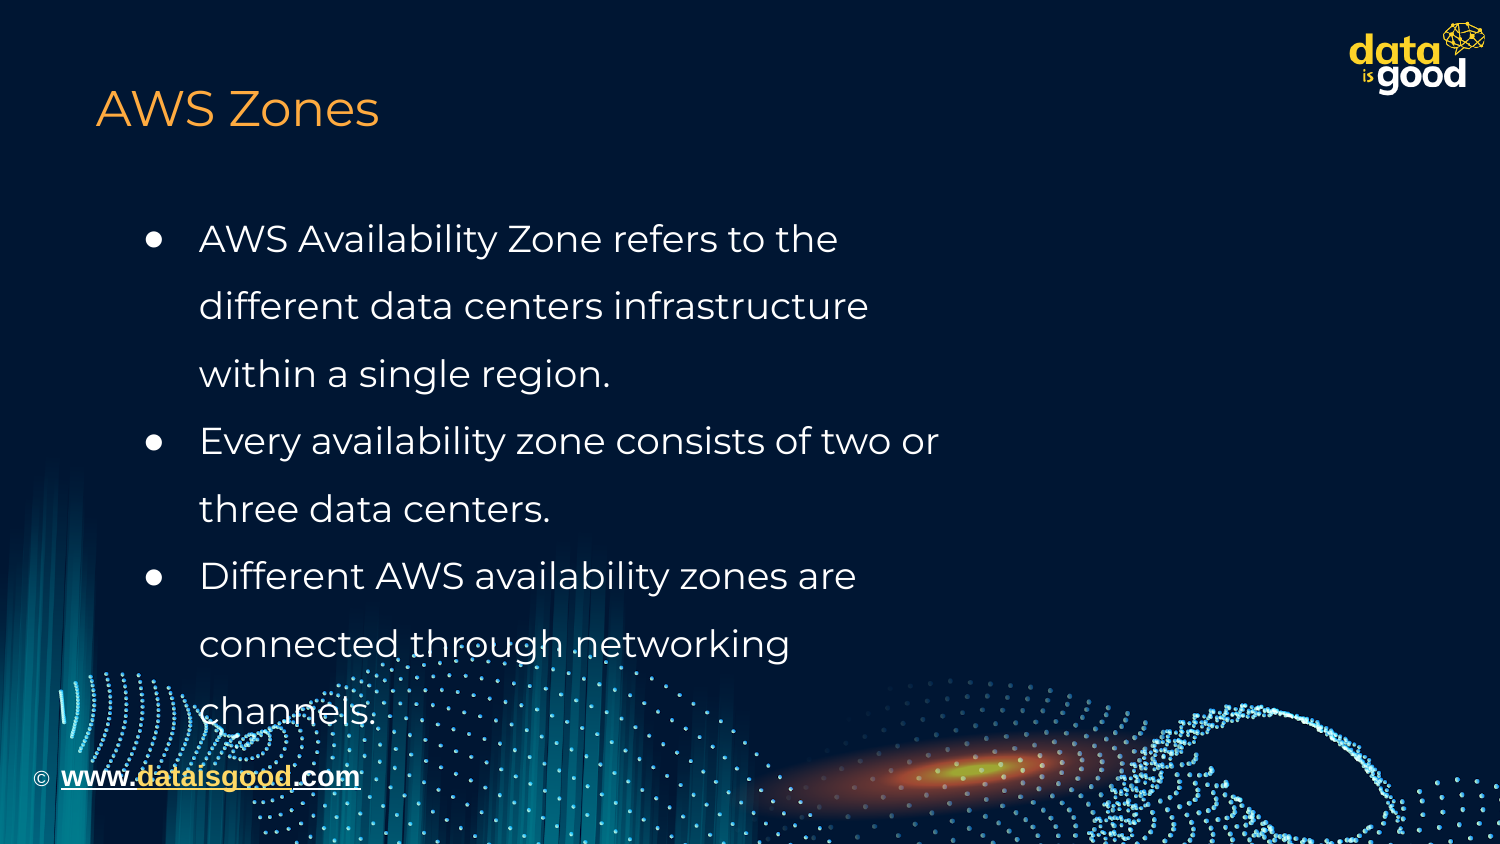

AWS Zones
AWS Availability Zone refers to the different data centers infrastructure within a single region.
Every availability zone consists of two or three data centers.
Different AWS availability zones are connected through networking channels.